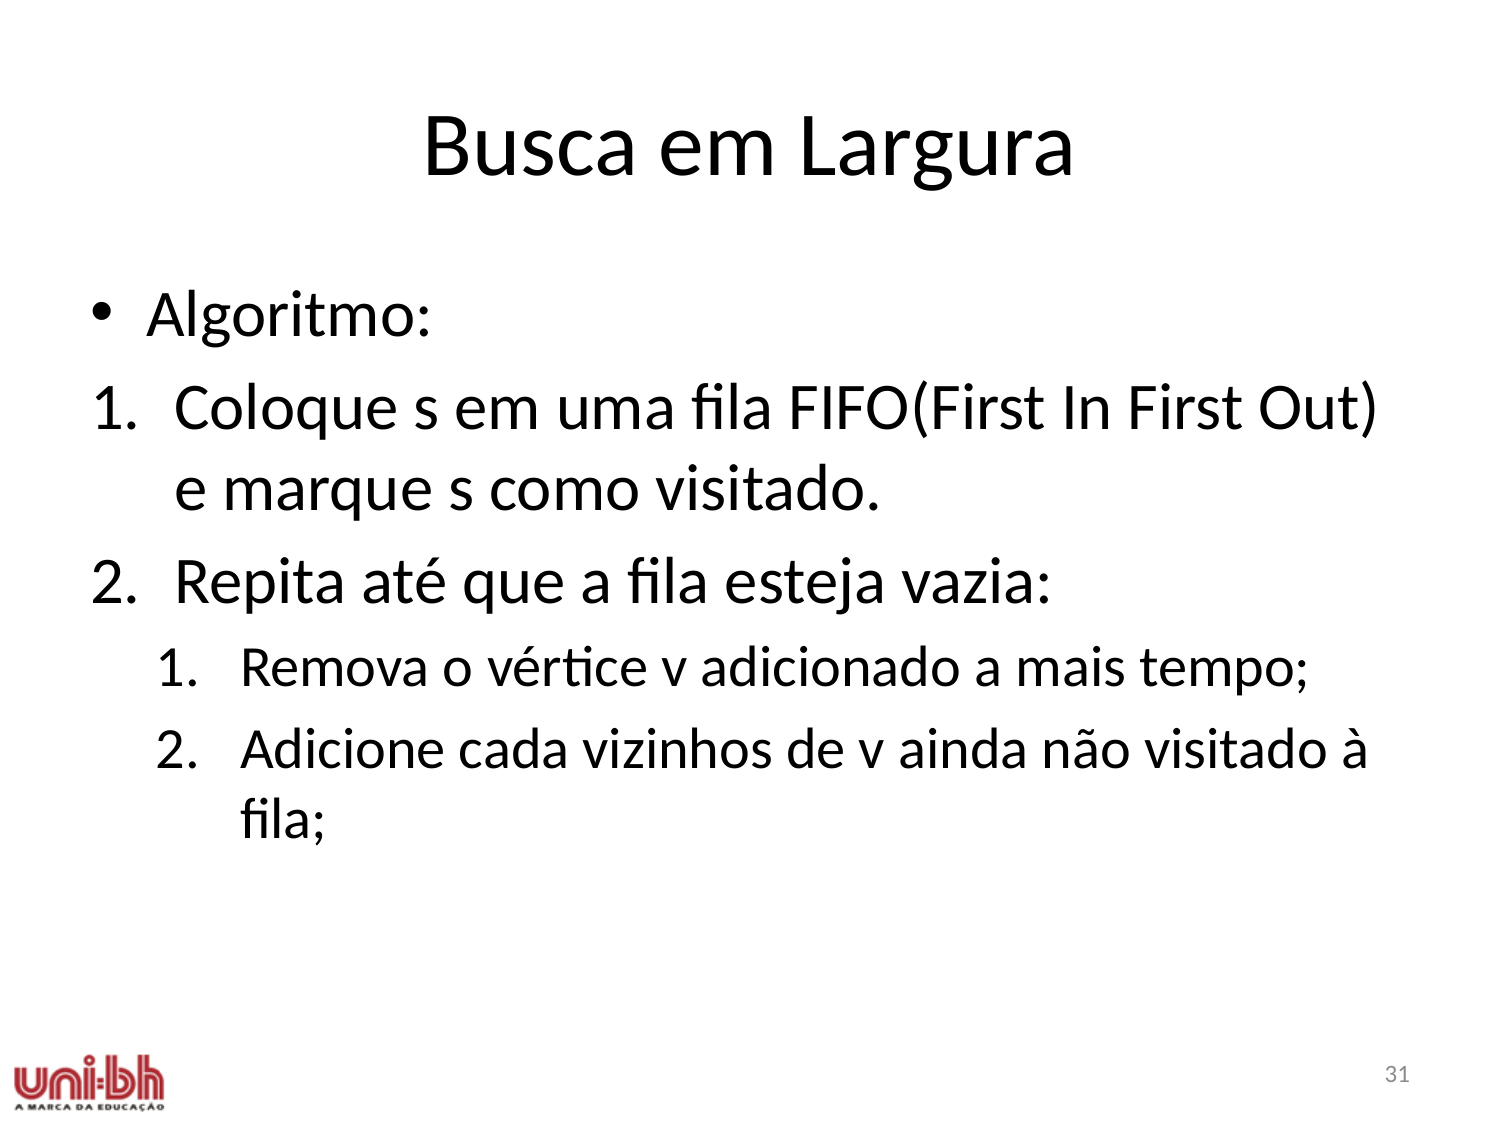

# Busca em Largura
Algoritmo:
Coloque s em uma fila FIFO(First In First Out) e marque s como visitado.
Repita até que a fila esteja vazia:
Remova o vértice v adicionado a mais tempo;
Adicione cada vizinhos de v ainda não visitado à fila;
31